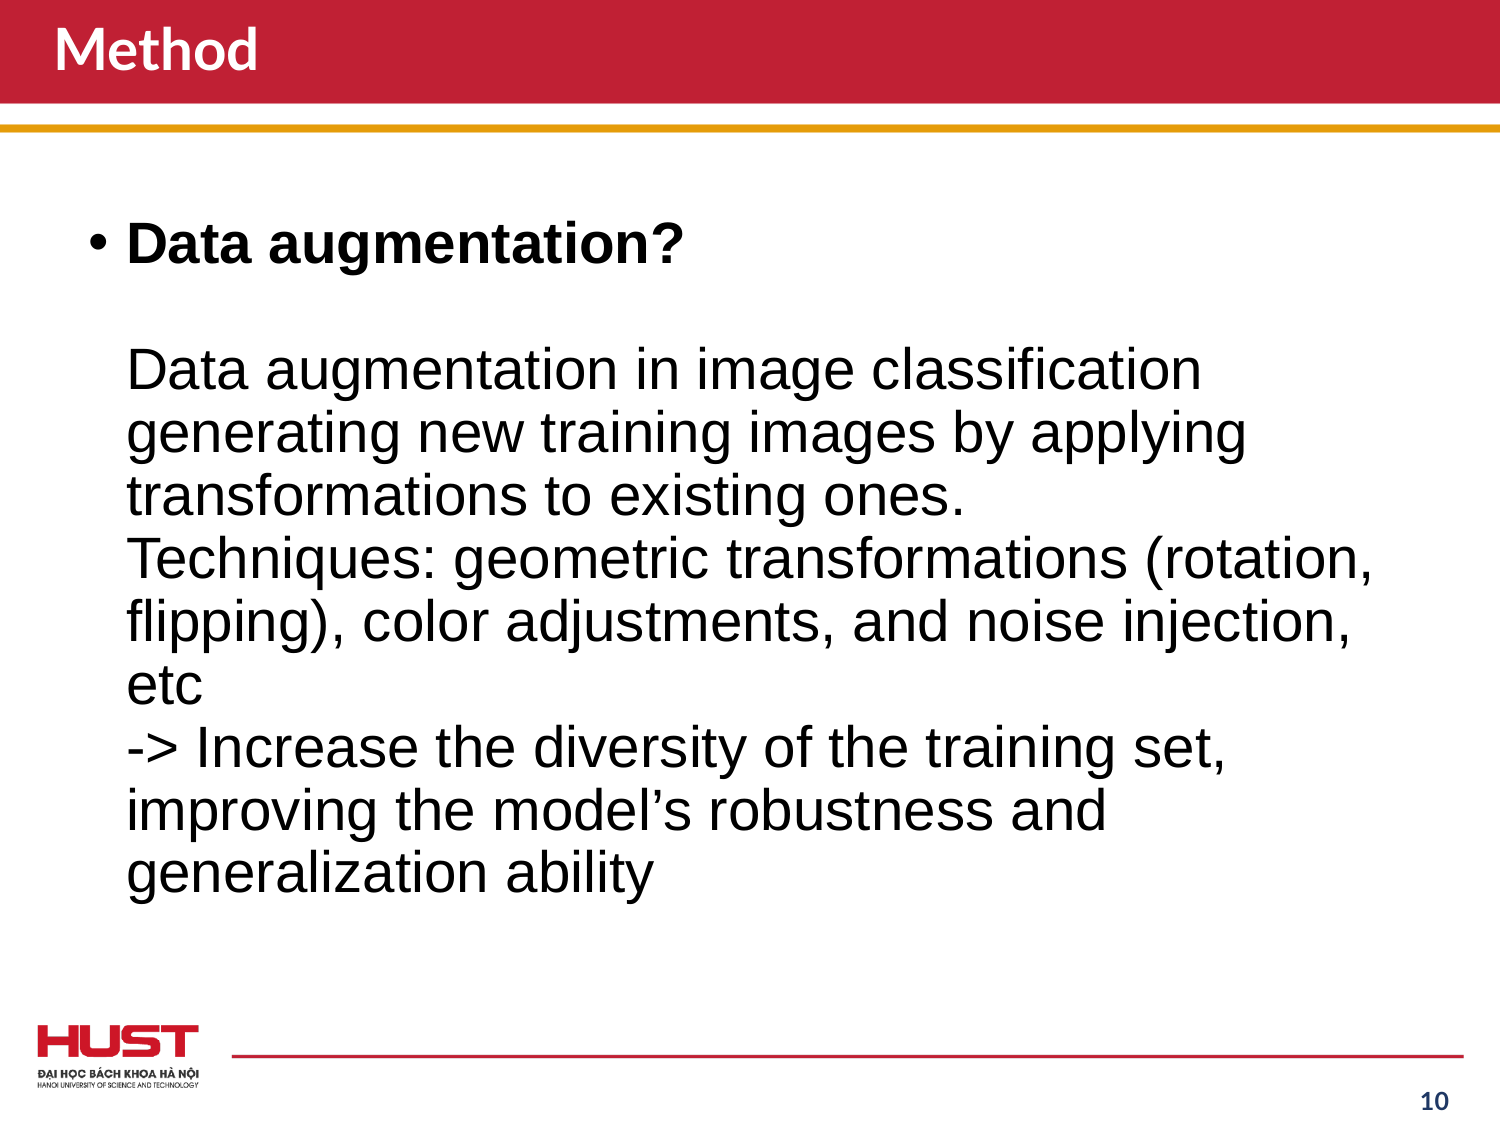

# Method
Data augmentation?

Data augmentation in image classification generating new training images by applying transformations to existing ones.
Techniques: geometric transformations (rotation, flipping), color adjustments, and noise injection, etc
-> Increase the diversity of the training set, improving the model’s robustness and generalization ability
10